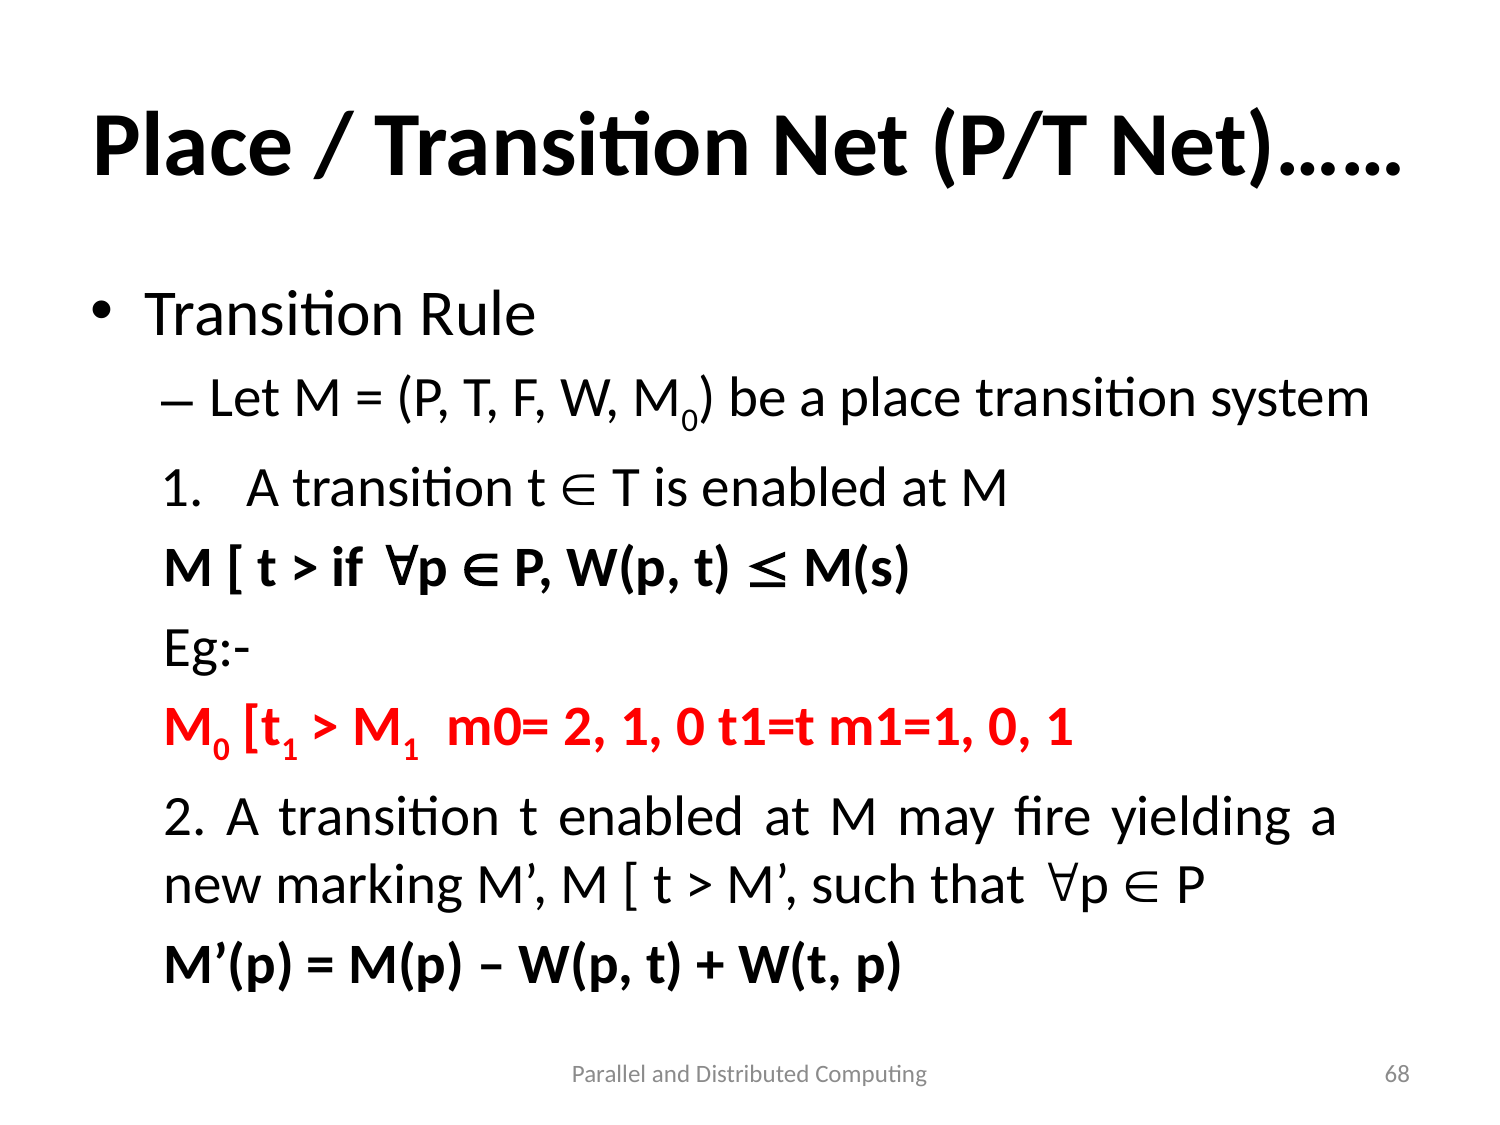

# Place / Transition Net (P/T Net)……
Transition Rule
Let M = (P, T, F, W, M0) be a place transition system
A transition t ∈ T is enabled at M
	M [ t > if ∀p ∈ P, W(p, t) ≤ M(s)
	Eg:-
	M0 [t1 > M1   m0= 2, 1, 0 t1=t m1=1, 0, 1
2. A transition t enabled at M may fire yielding a 	new marking M’, M [ t > M’, such that ∀p ∈ P
	M’(p) = M(p) – W(p, t) + W(t, p)
Parallel and Distributed Computing
68